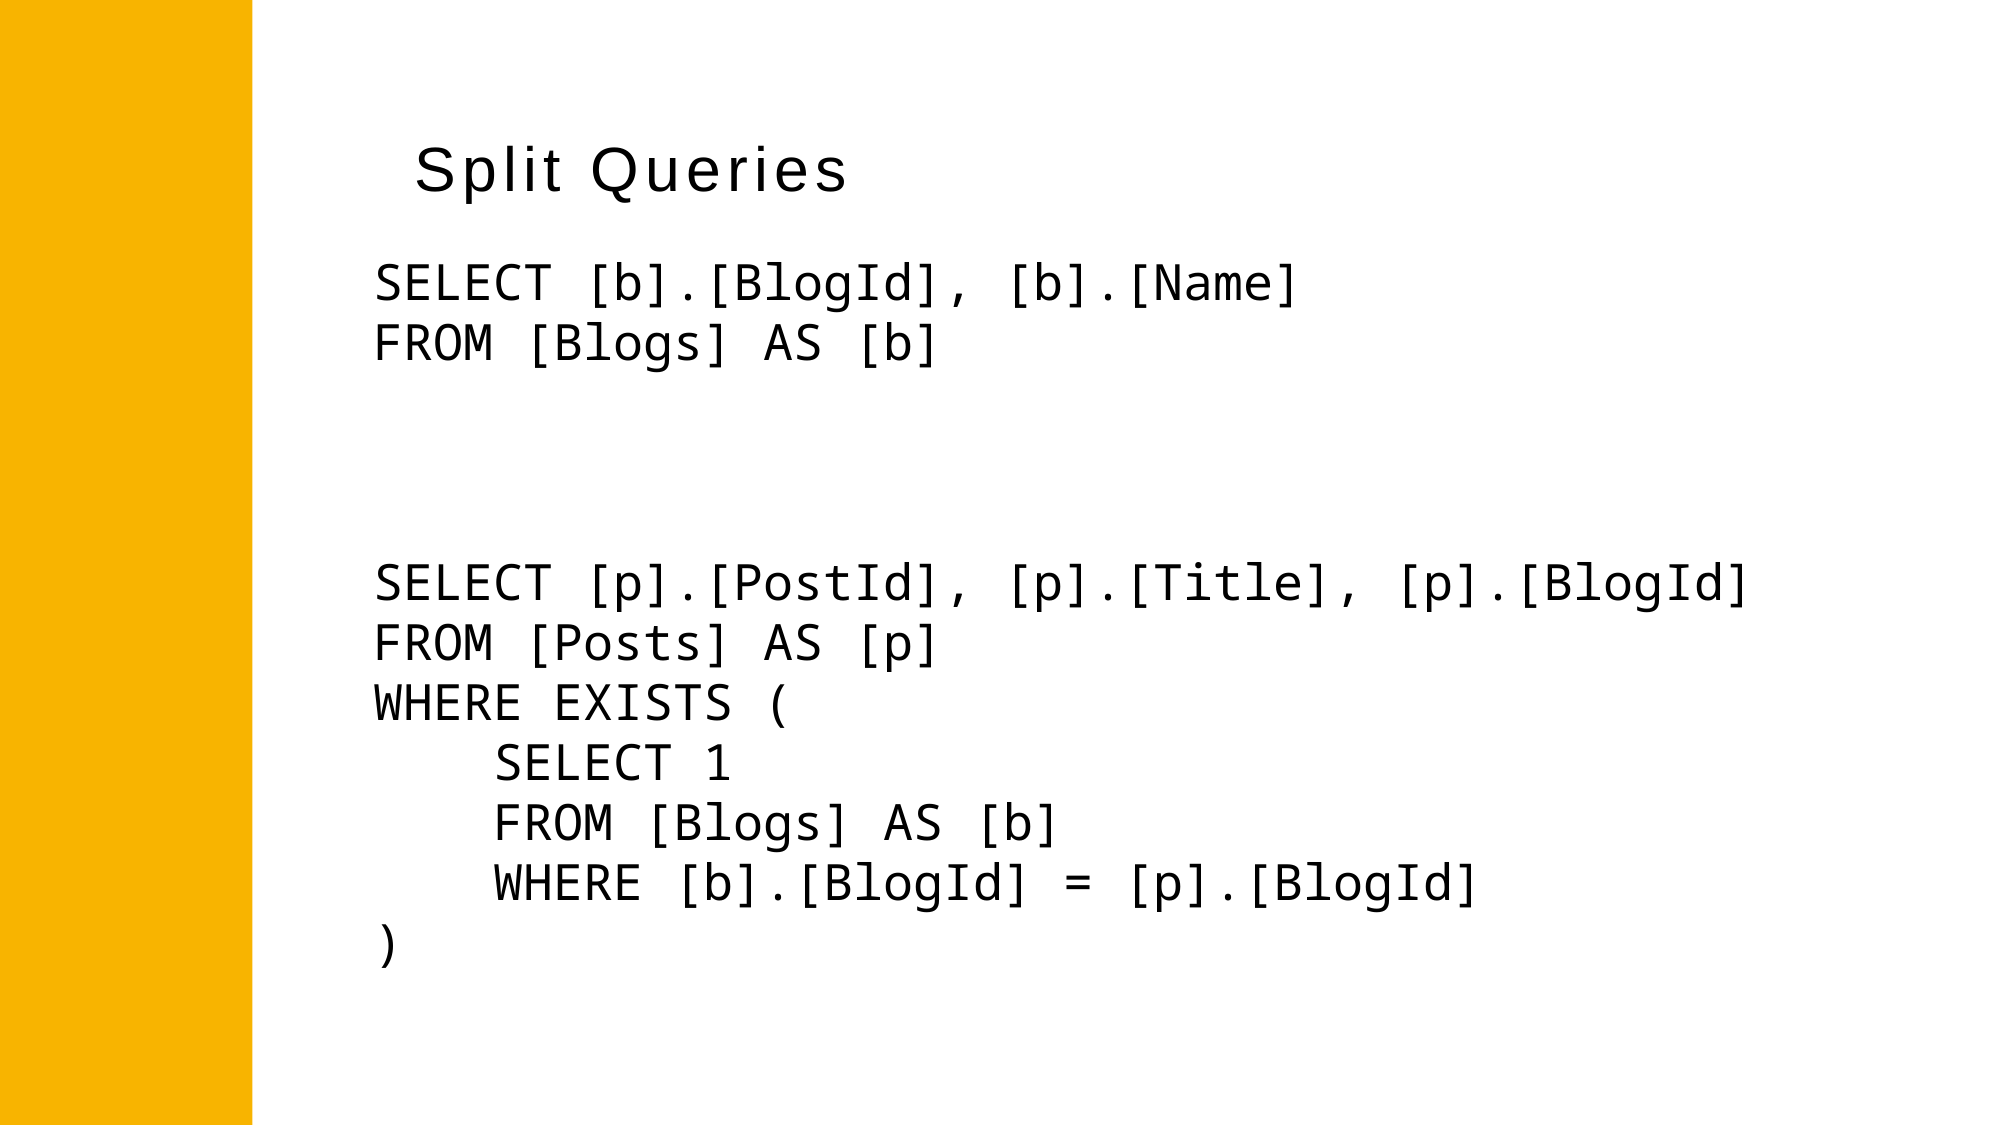

Split Queries
SELECT [b].[BlogId], [b].[Name]
FROM [Blogs] AS [b]

SELECT [p].[PostId], [p].[Title], [p].[BlogId]
FROM [Posts] AS [p]
WHERE EXISTS (
    SELECT 1
    FROM [Blogs] AS [b]
    WHERE [b].[BlogId] = [p].[BlogId]
)